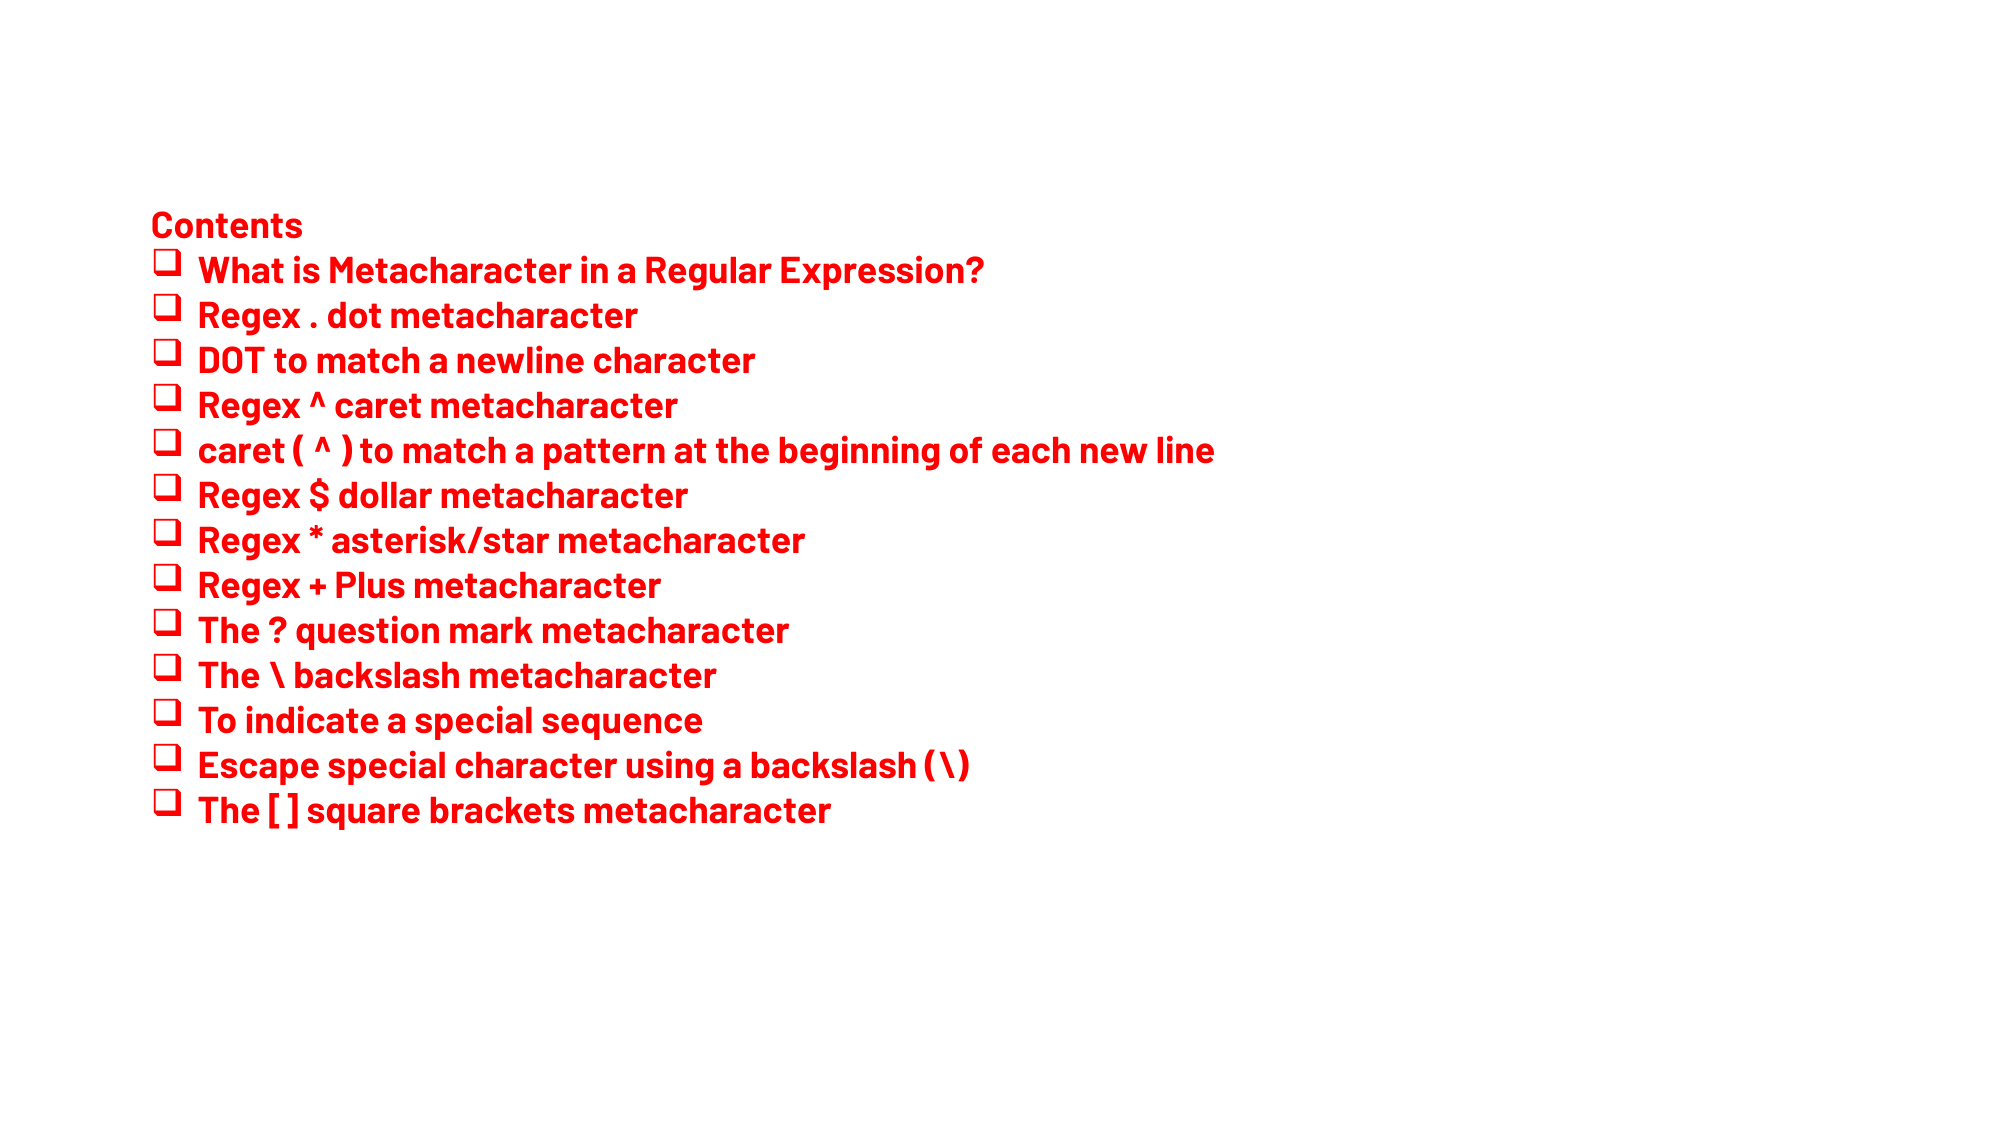

Contents
What is Metacharacter in a Regular Expression?
Regex . dot metacharacter
DOT to match a newline character
Regex ^ caret metacharacter
caret ( ^ ) to match a pattern at the beginning of each new line
Regex $ dollar metacharacter
Regex * asterisk/star metacharacter
Regex + Plus metacharacter
The ? question mark metacharacter
The \ backslash metacharacter
To indicate a special sequence
Escape special character using a backslash (\)
The [] square brackets metacharacter